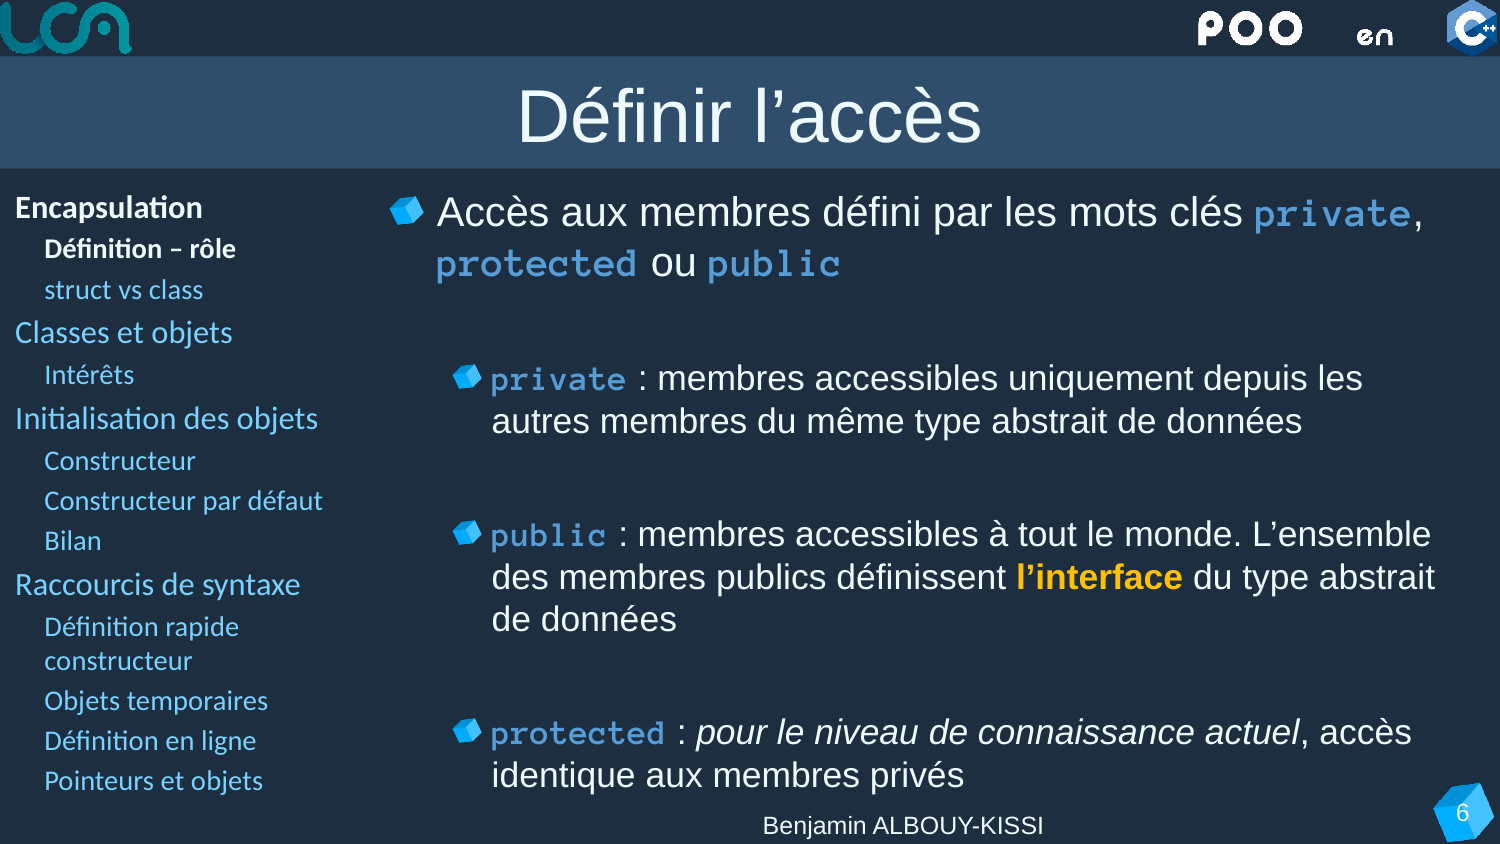

# Définir l’accès
Encapsulation
Définition – rôle
struct vs class
Classes et objets
Intérêts
Initialisation des objets
Constructeur
Constructeur par défaut
Bilan
Raccourcis de syntaxe
Définition rapide constructeur
Objets temporaires
Définition en ligne
Pointeurs et objets
Accès aux membres défini par les mots clés private, protected ou public

private : membres accessibles uniquement depuis les autres membres du même type abstrait de données

public : membres accessibles à tout le monde. L’ensemble des membres publics définissent l’interface du type abstrait de données

protected : pour le niveau de connaissance actuel, accès identique aux membres privés
6
Benjamin ALBOUY-KISSI